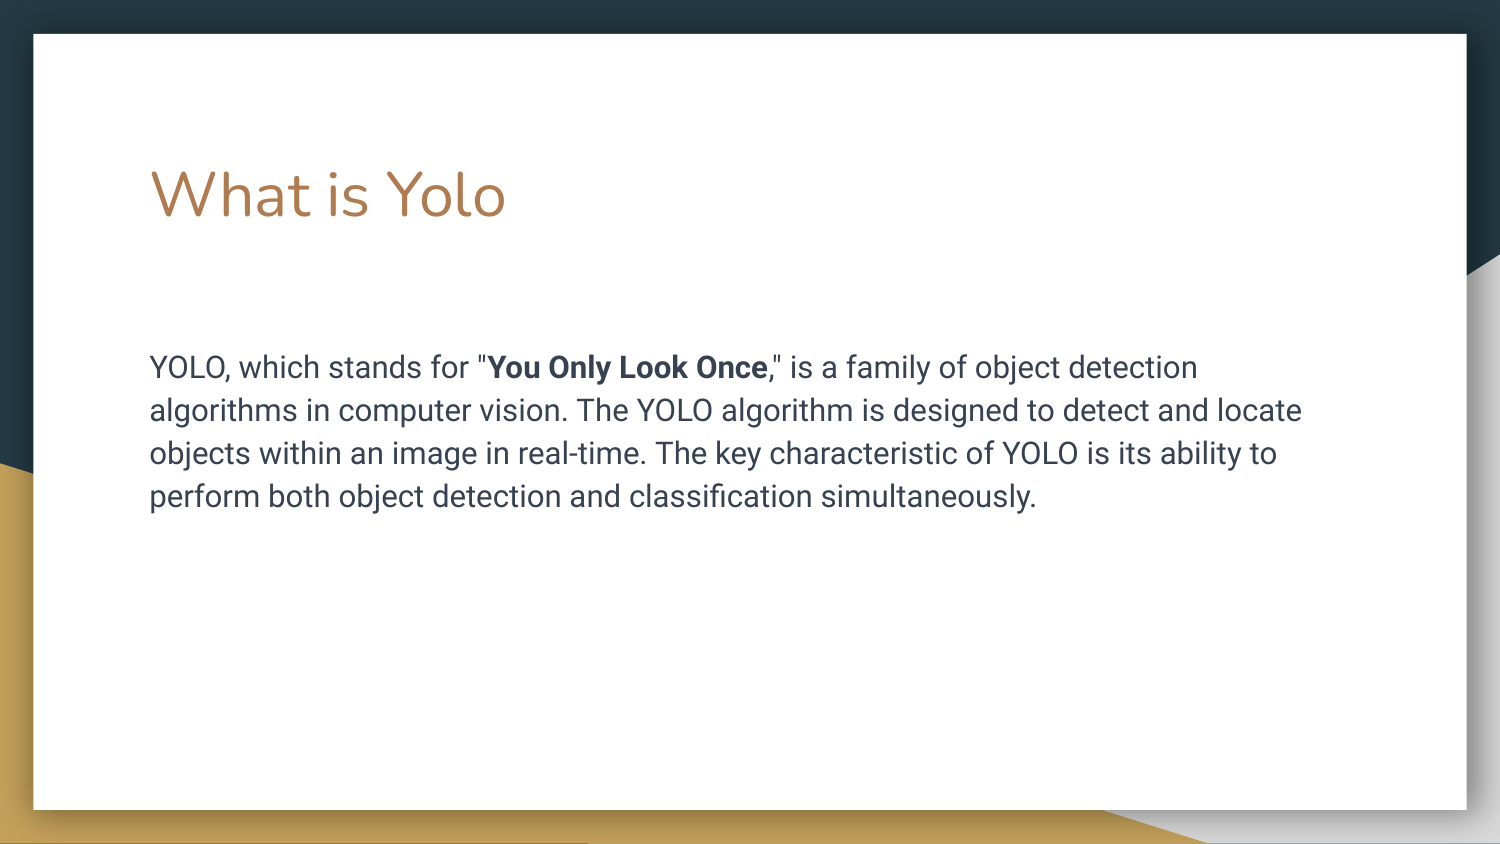

# What is Yolo
YOLO, which stands for "You Only Look Once," is a family of object detection algorithms in computer vision. The YOLO algorithm is designed to detect and locate objects within an image in real-time. The key characteristic of YOLO is its ability to perform both object detection and classification simultaneously.